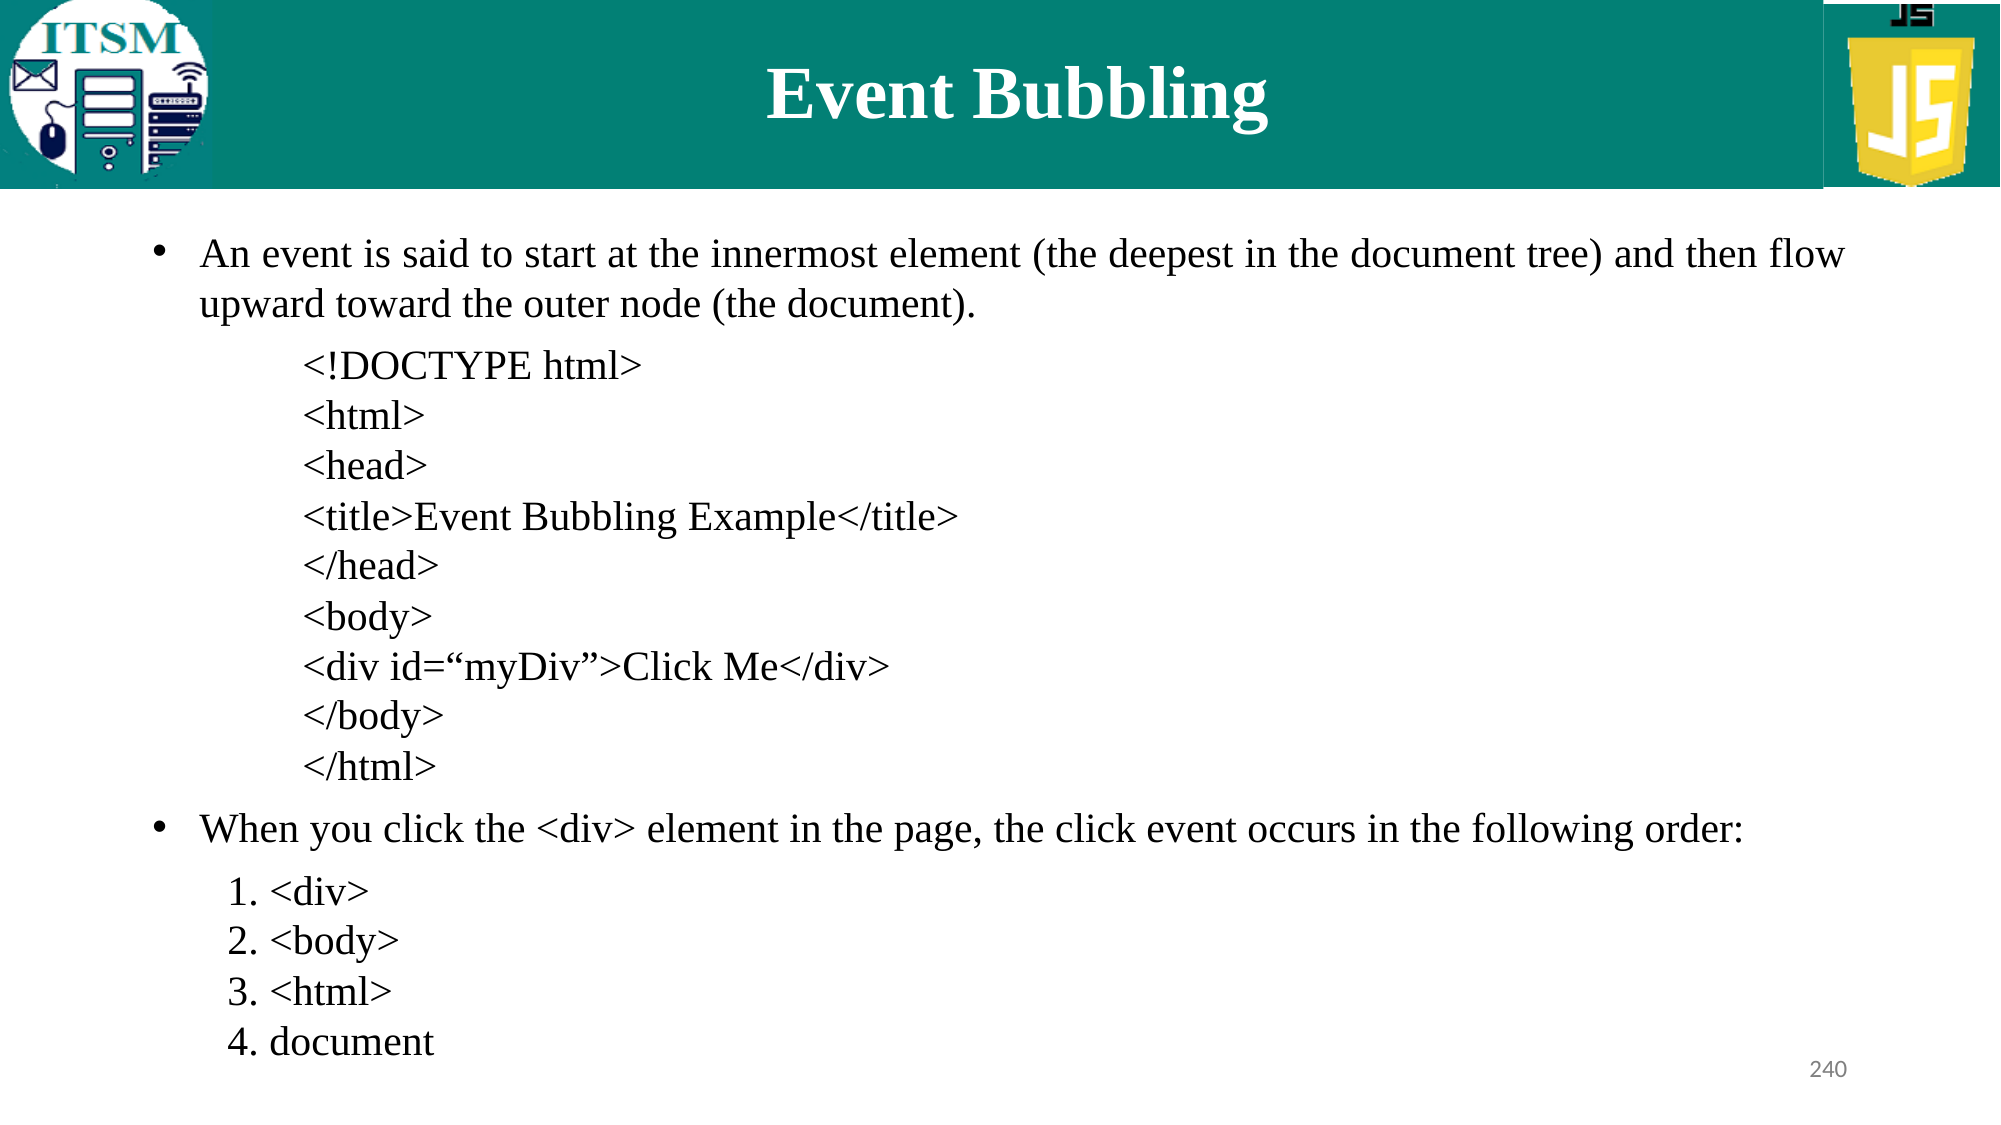

# Event Bubbling
An event is said to start at the innermost element (the deepest in the document tree) and then flow upward toward the outer node (the document).
<!DOCTYPE html>
<html>
<head>
<title>Event Bubbling Example</title>
</head>
<body>
<div id=“myDiv”>Click Me</div>
</body>
</html>
When you click the <div> element in the page, the click event occurs in the following order:
1. <div>
2. <body>
3. <html>
4. document
240